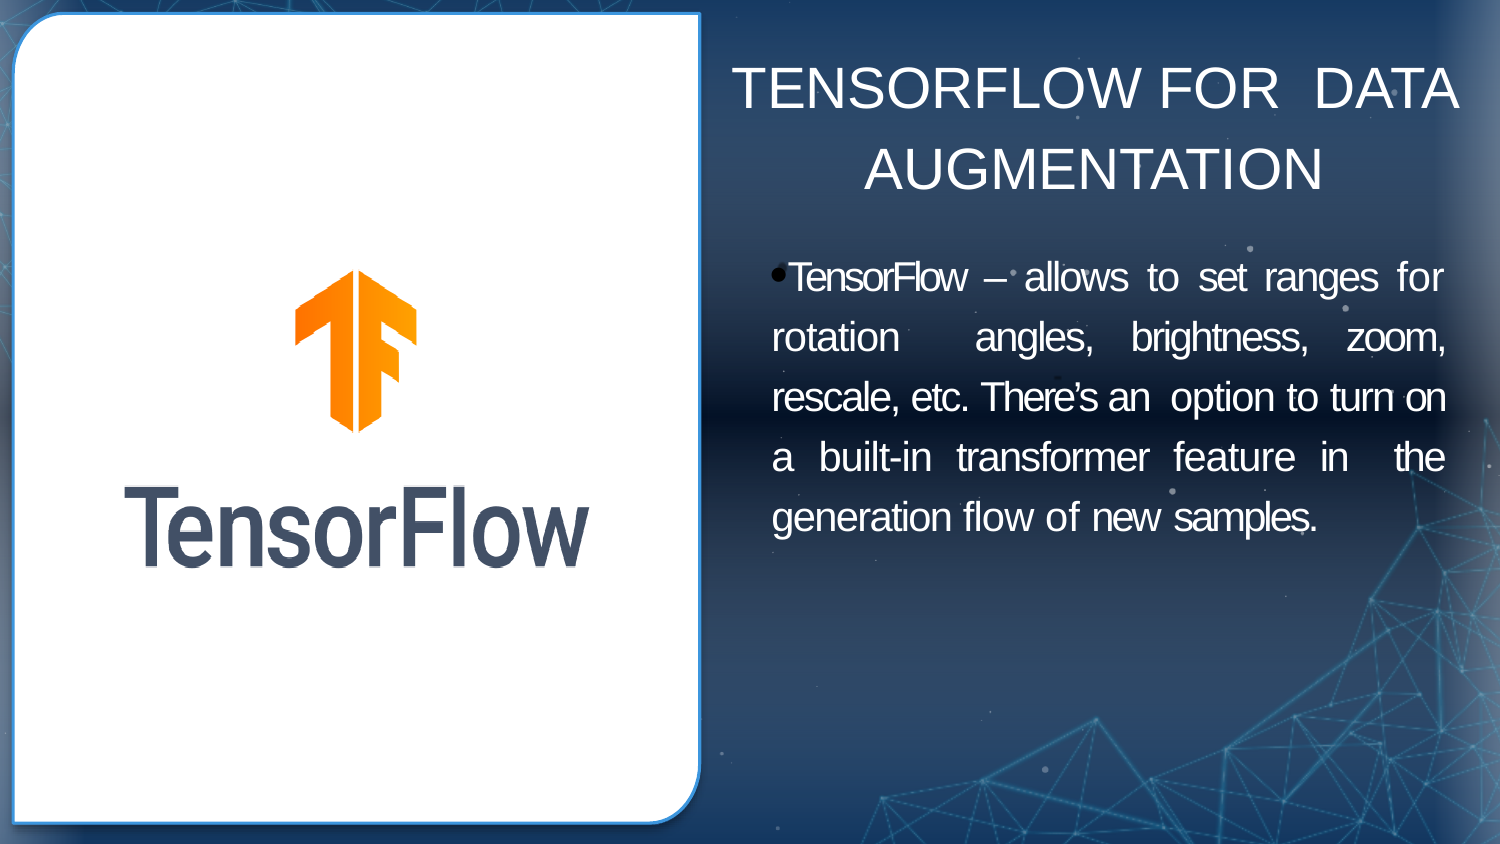

# TENSORFLOW FOR  DATA AUGMENTATION
TensorFlow – allows to set ranges for rotation  angles, brightness, zoom, rescale, etc. There’s an  option to turn on a built-in transformer feature in  the generation flow of new samples.